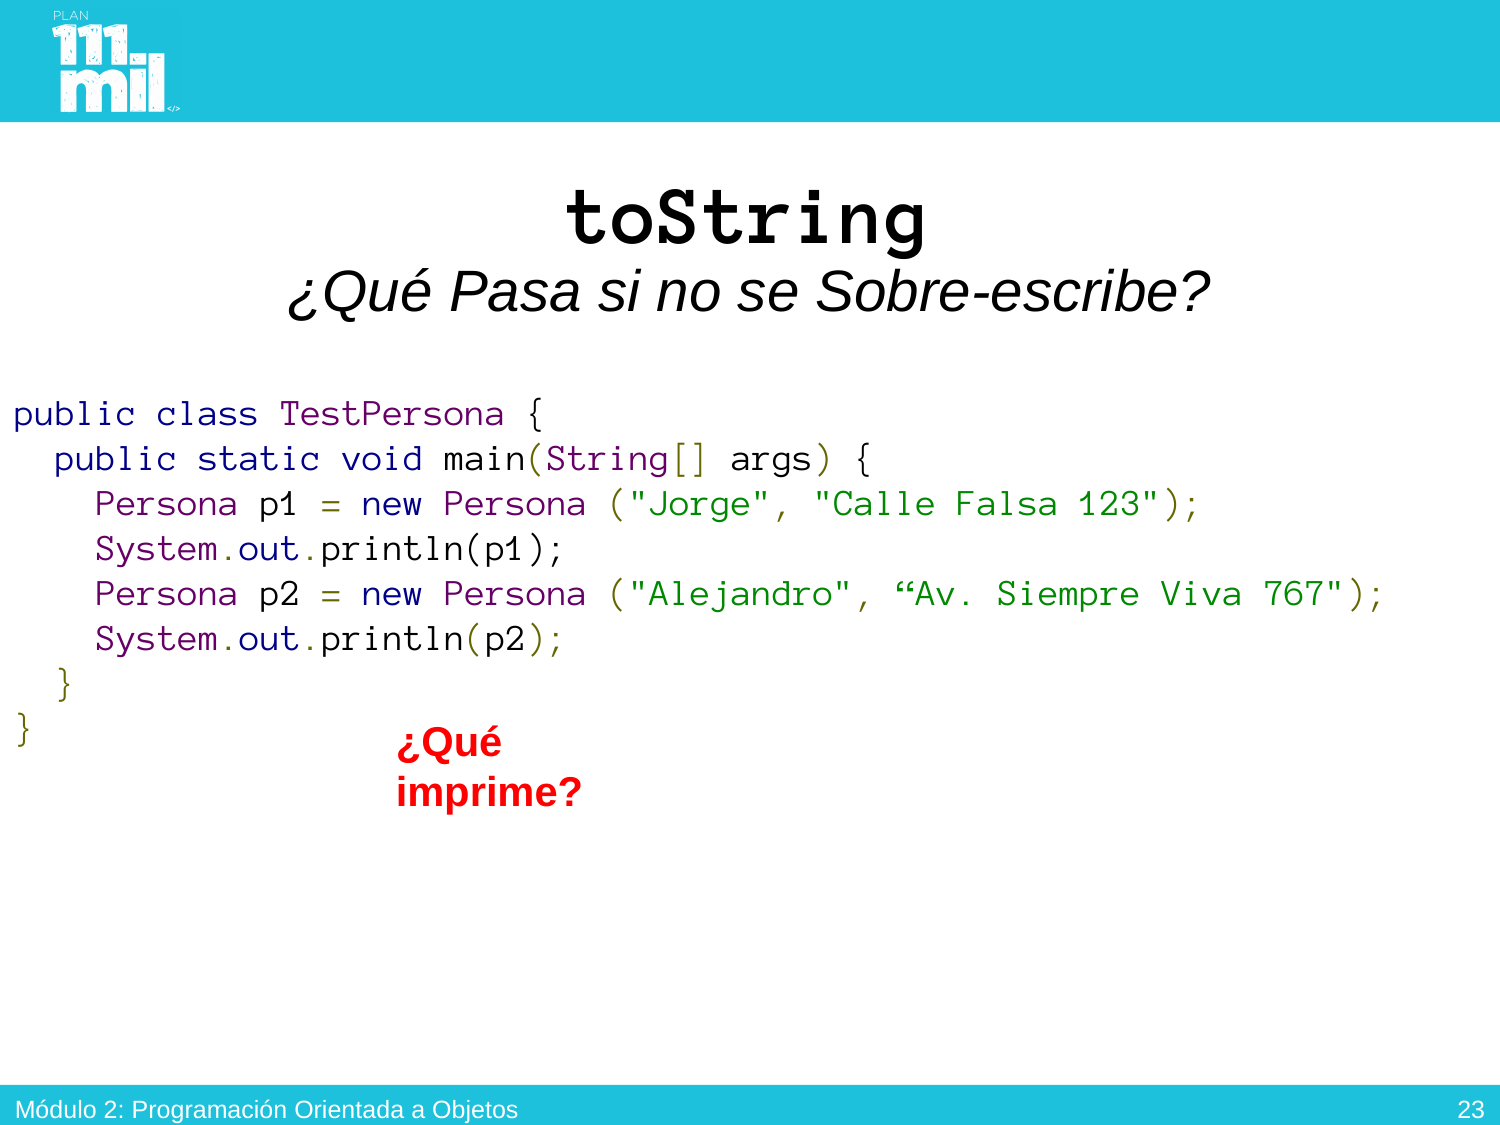

# toString ¿Qué Pasa si no se Sobre-escribe?
public class TestPersona {
  public static void main(String[] args) {
    Persona p1 = new Persona ("Jorge", "Calle Falsa 123");
    System.out.println(p1);
    Persona p2 = new Persona ("Alejandro", “Av. Siempre Viva 767");
    System.out.println(p2);
  }
}
¿Qué imprime?
23
Módulo 2: Programación Orientada a Objetos